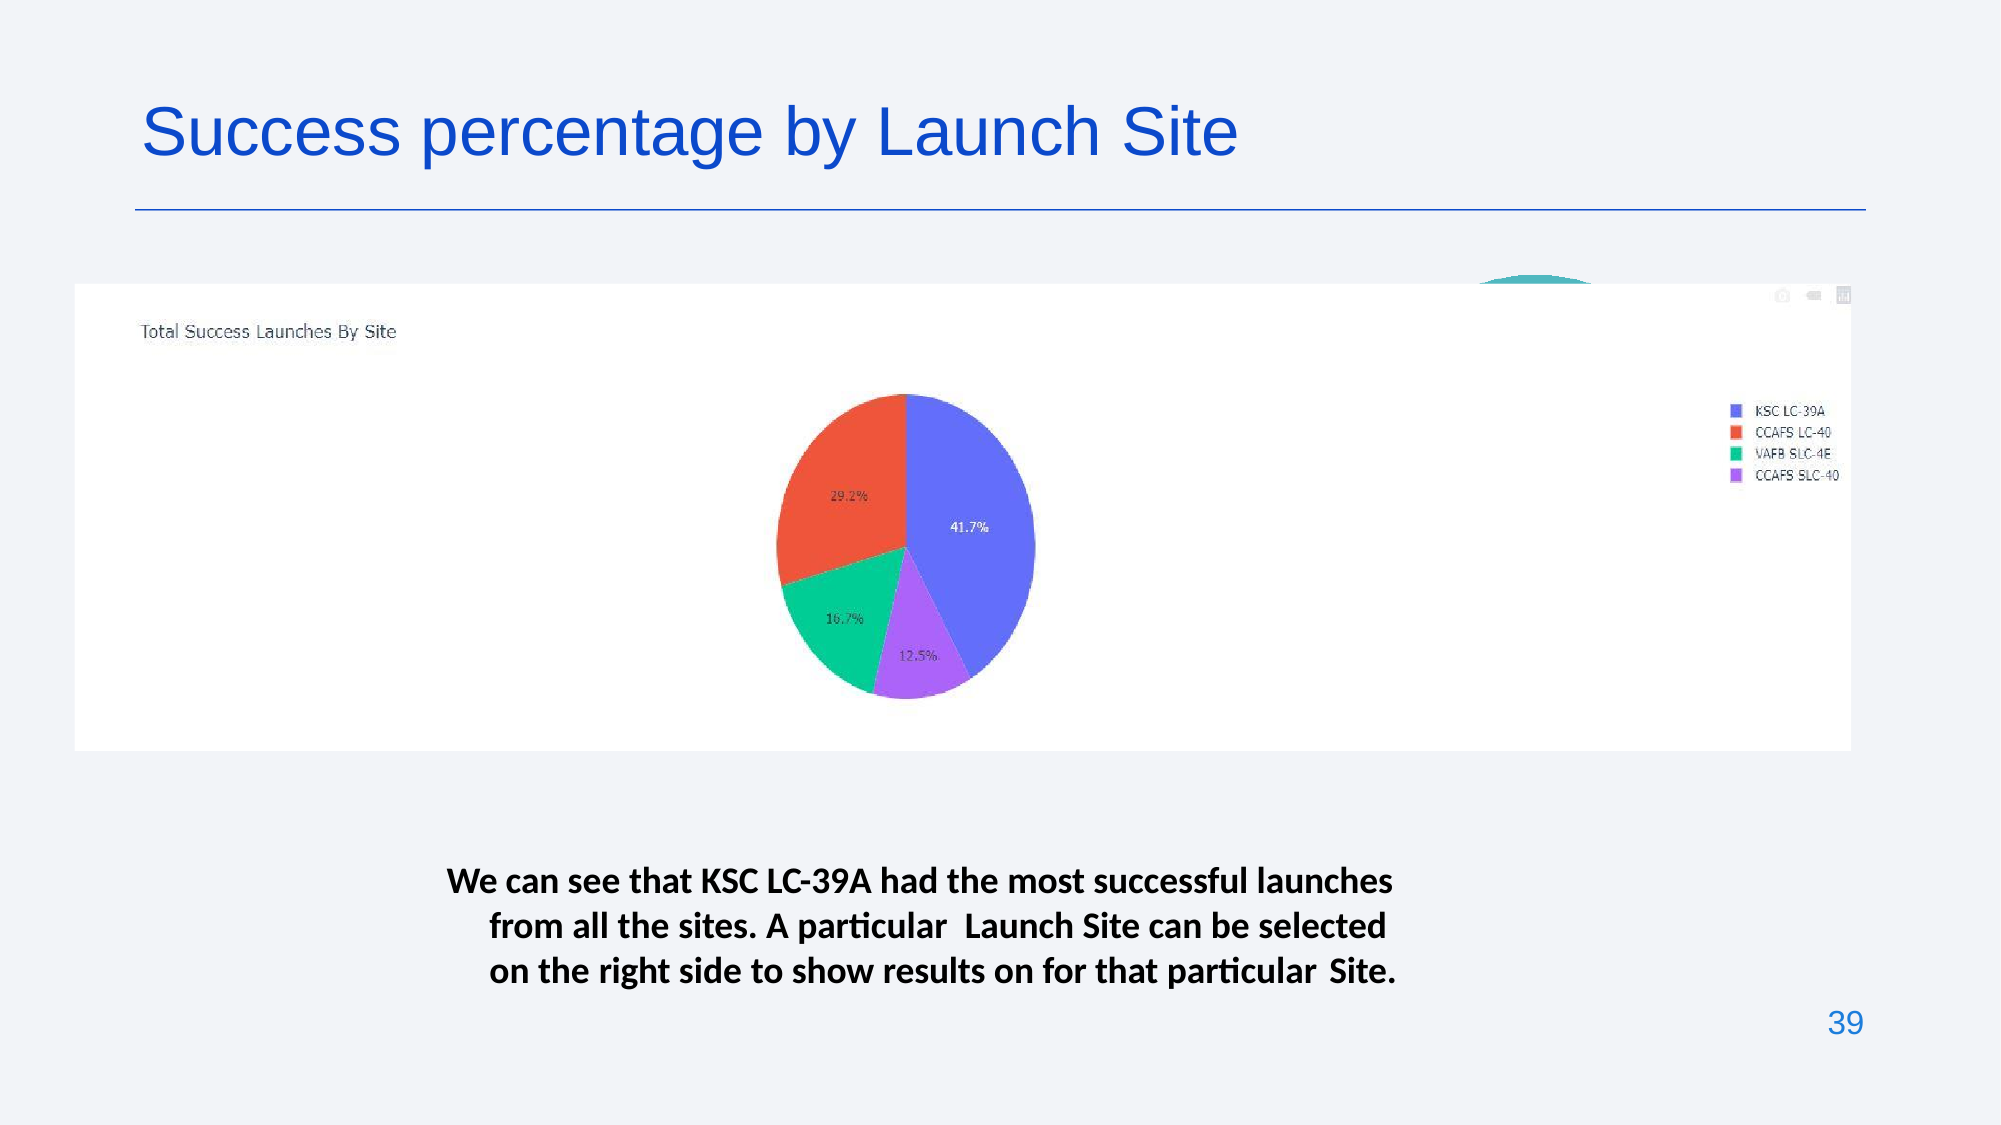

Success percentage by Launch Site

We can see that KSC LC-39A had the most successful launches from all the sites. A particular  Launch Site can be selected on the right side to show results on for that particular Site.
39